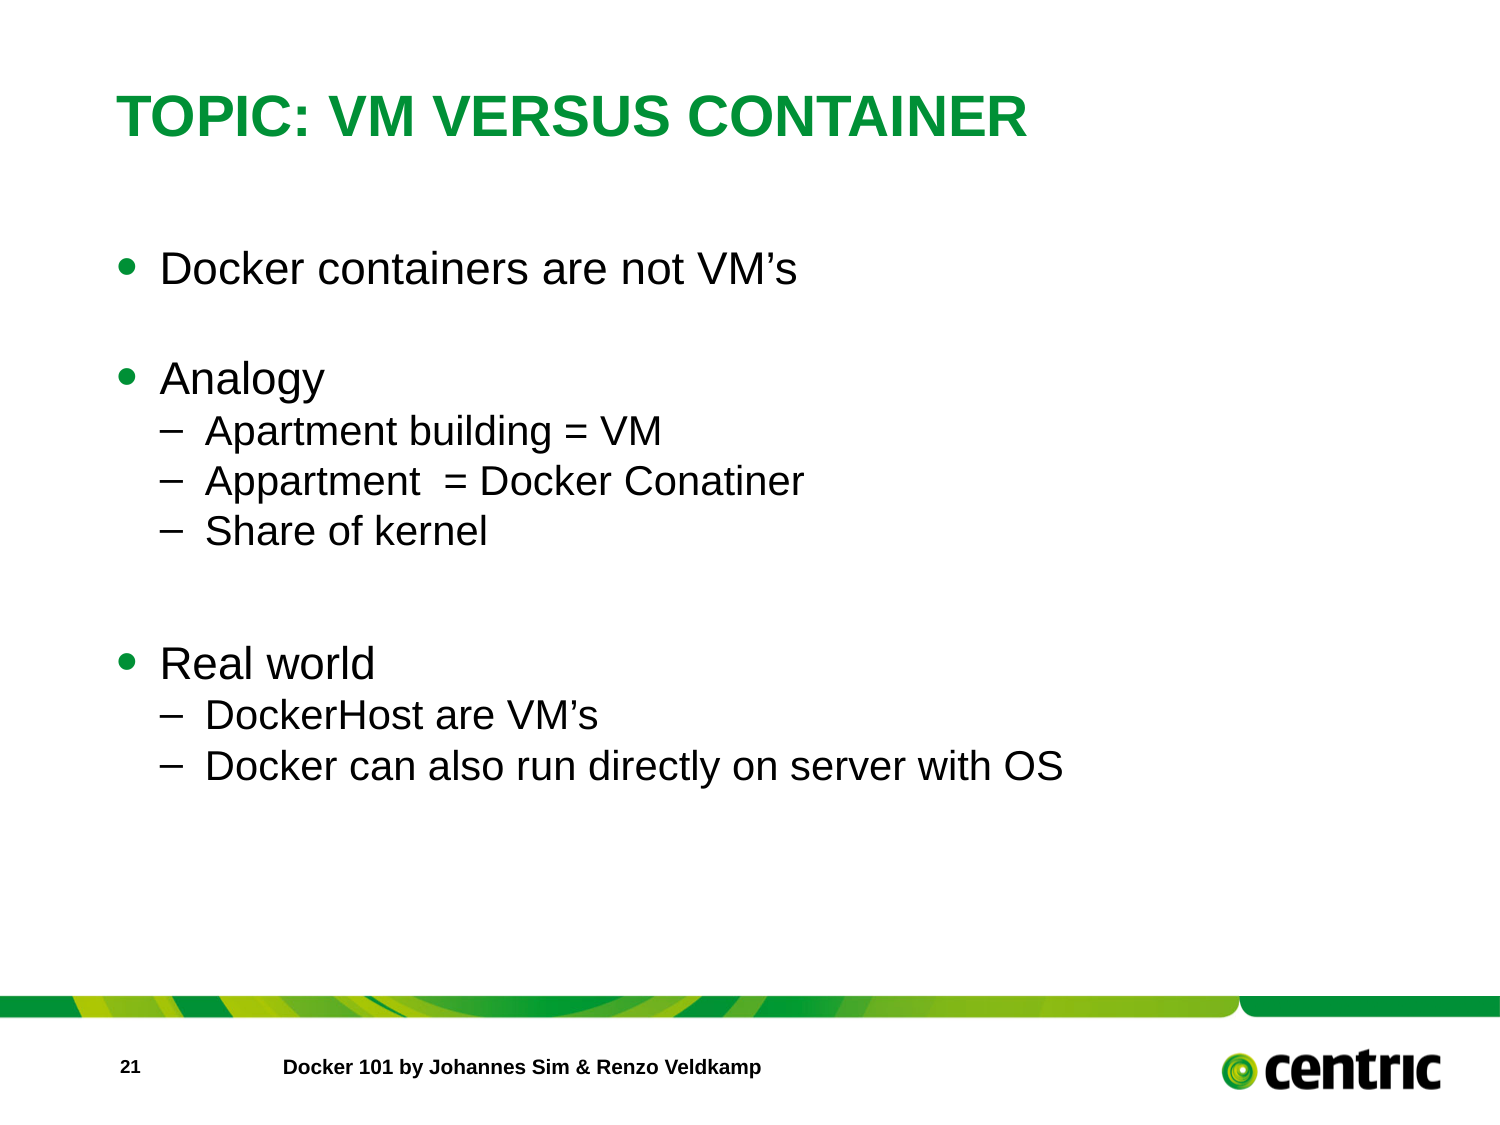

# TOPIC: VM versus Container
Docker containers are not VM’s

Analogy
Apartment building = VM
Appartment  = Docker Conatiner
Share of kernel

Real world
DockerHost are VM’s
Docker can also run directly on server with OS

21ATION
Docker 101 by Johannes Sim & Renzo Veldkamp017